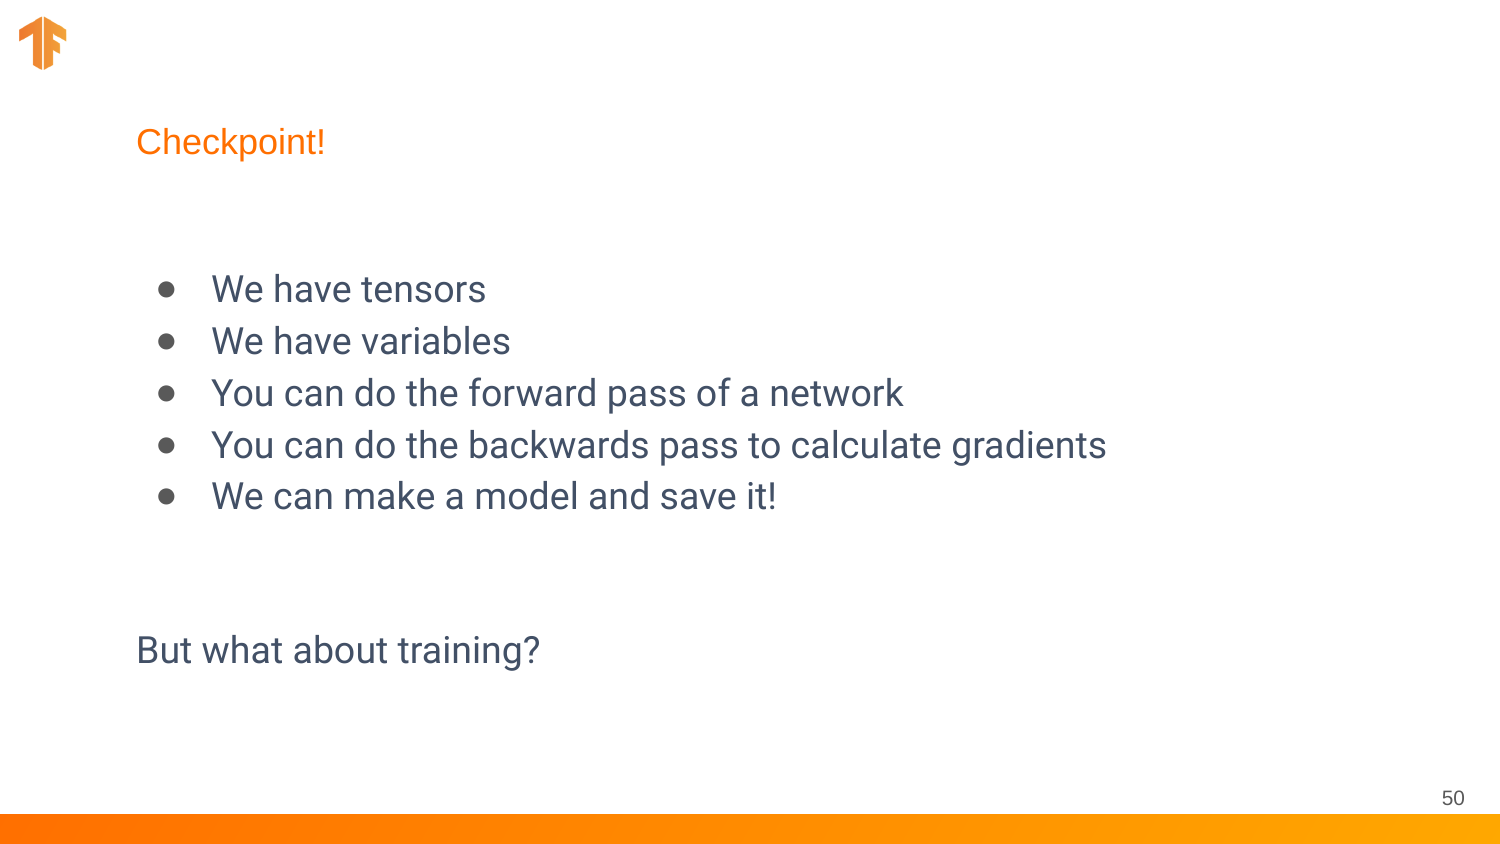

# Checkpoint!
We have tensors
We have variables
You can do the forward pass of a network
You can do the backwards pass to calculate gradients
We can make a model and save it!

But what about training?

50